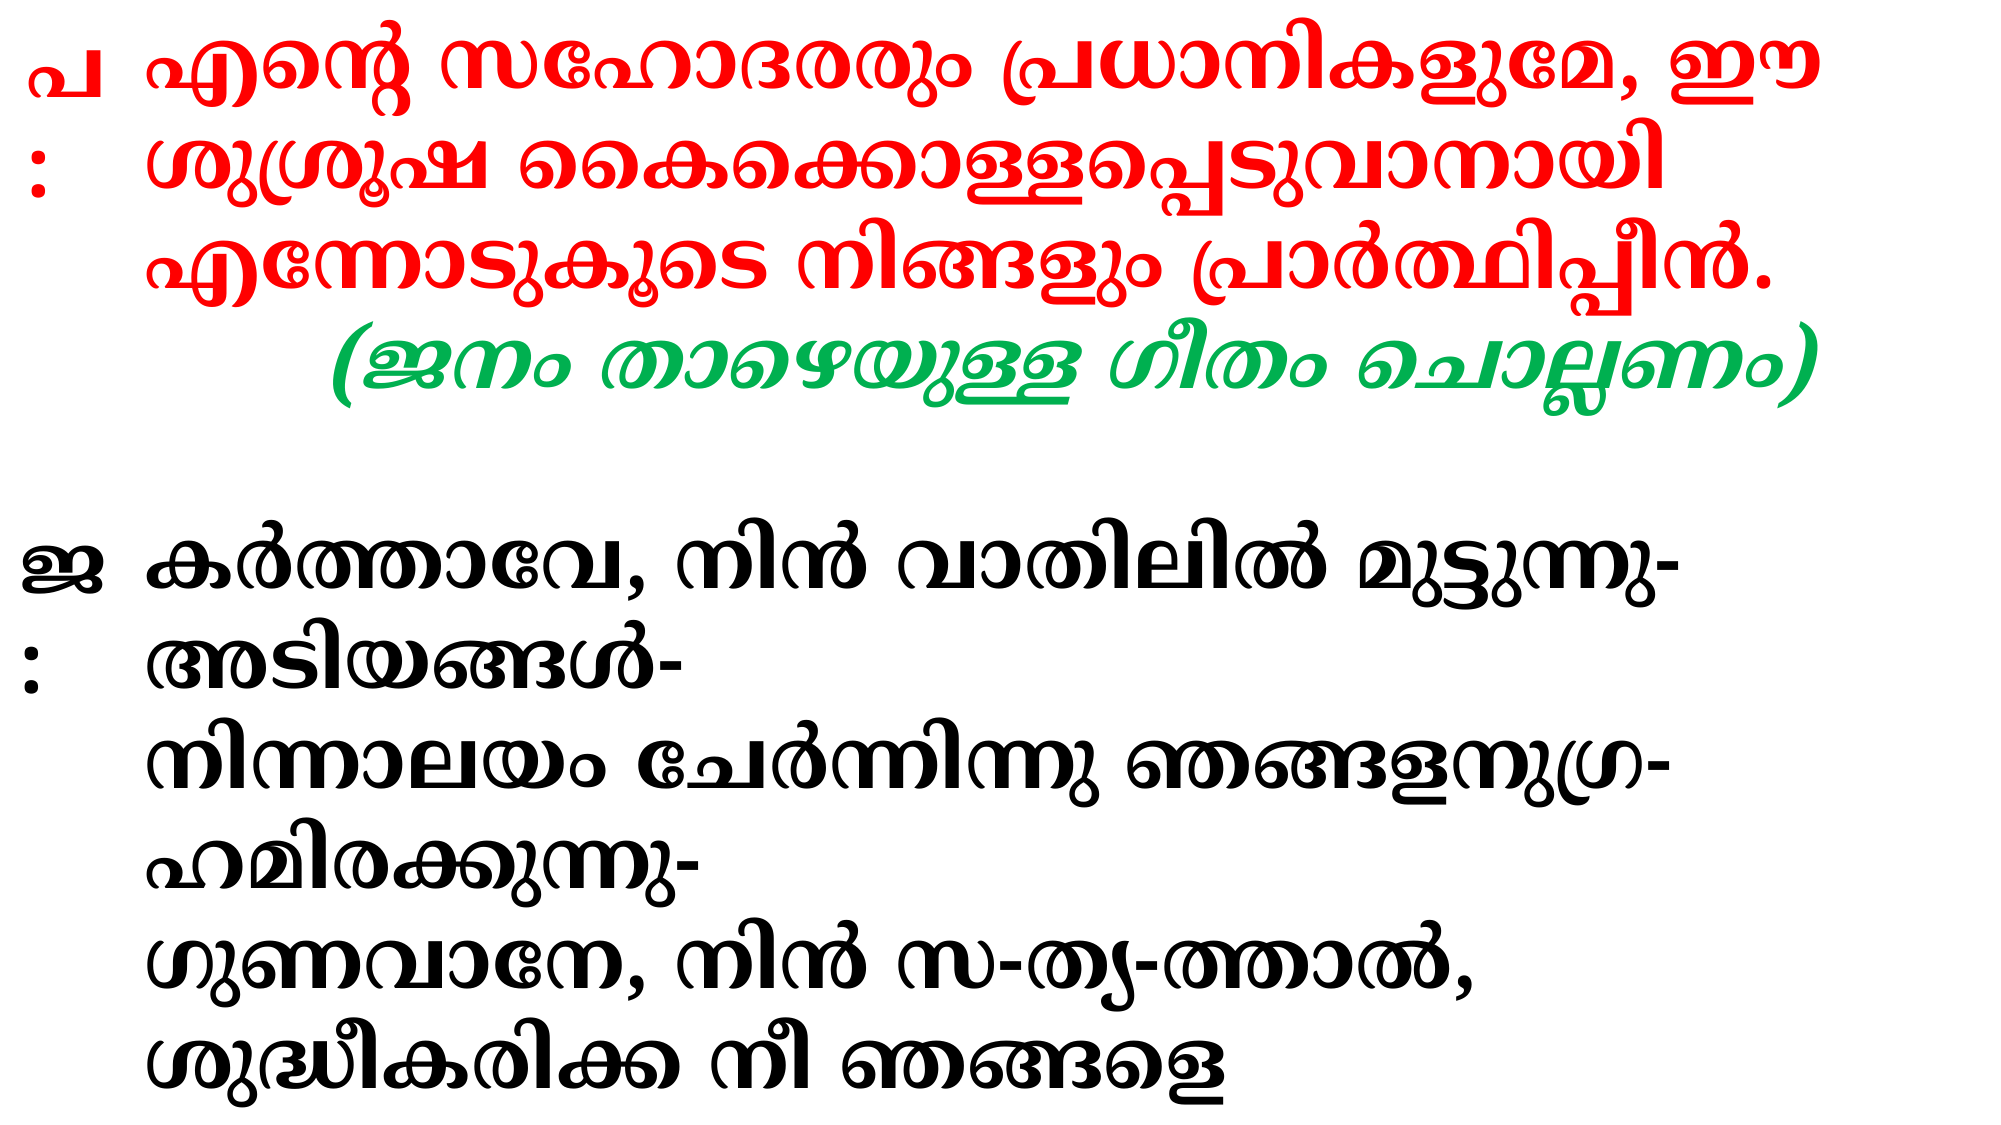

എന്‍റെ സഹോദരരും പ്രധാനികളുമേ, ഈ ശുശ്രൂഷ കൈക്കൊള്ളപ്പെടുവാനായി എന്നോടുകൂടെ നിങ്ങളും പ്രാര്‍ത്ഥിപ്പീന്‍.
(ജനം താഴെയുള്ള ഗീതം ചൊല്ലണം)

കര്‍ത്താവേ, നിന്‍ വാതിലില്‍ മുട്ടുന്നു-അടിയങ്ങള്‍-
നിന്നാലയം ചേര്‍ന്നിന്നു ഞങ്ങളനുഗ്ര-ഹമിരക്കുന്നു-
ഗുണവാനേ, നിന്‍ സ-ത്യ-ത്താല്‍, ശുദ്ധീകരിക്ക നീ ഞങ്ങളെ

പ:

ജ: